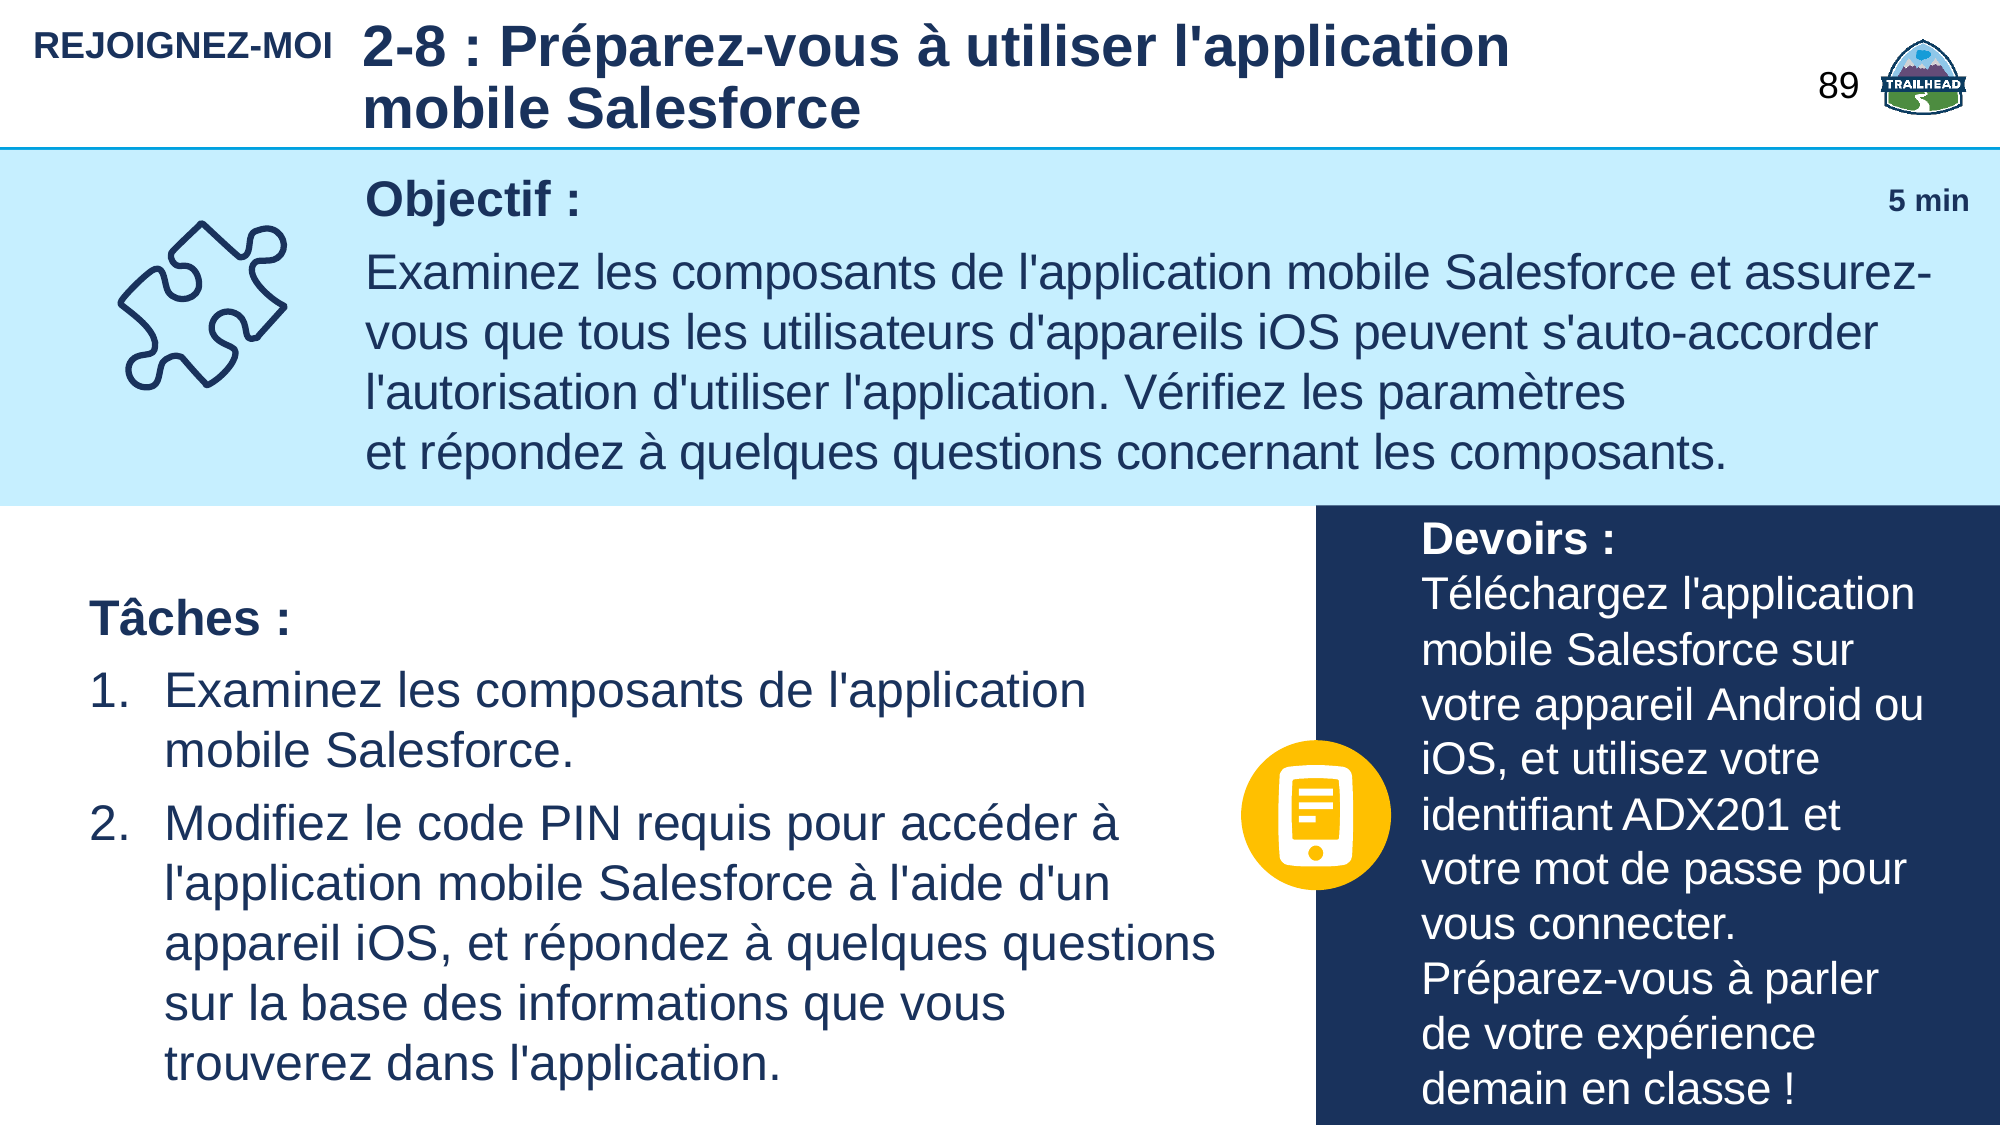

2-8 : Préparez-vous à utiliser l'application mobile Salesforce
REJOIGNEZ-MOI
89
Objectif :
Examinez les composants de l'application mobile Salesforce et assurez-vous que tous les utilisateurs d'appareils iOS peuvent s'auto-accorder l'autorisation d'utiliser l'application. Vérifiez les paramètres
et répondez à quelques questions concernant les composants.

5 min
Devoirs :
Téléchargez l'application mobile Salesforce sur votre appareil Android ou iOS, et utilisez votre identifiant ADX201 et votre mot de passe pour vous connecter. Préparez-vous à parler de votre expérience demain en classe !
Tâches :
Examinez les composants de l'application mobile Salesforce.
Modifiez le code PIN requis pour accéder à l'application mobile Salesforce à l'aide d'un appareil iOS, et répondez à quelques questions sur la base des informations que vous trouverez dans l'application.